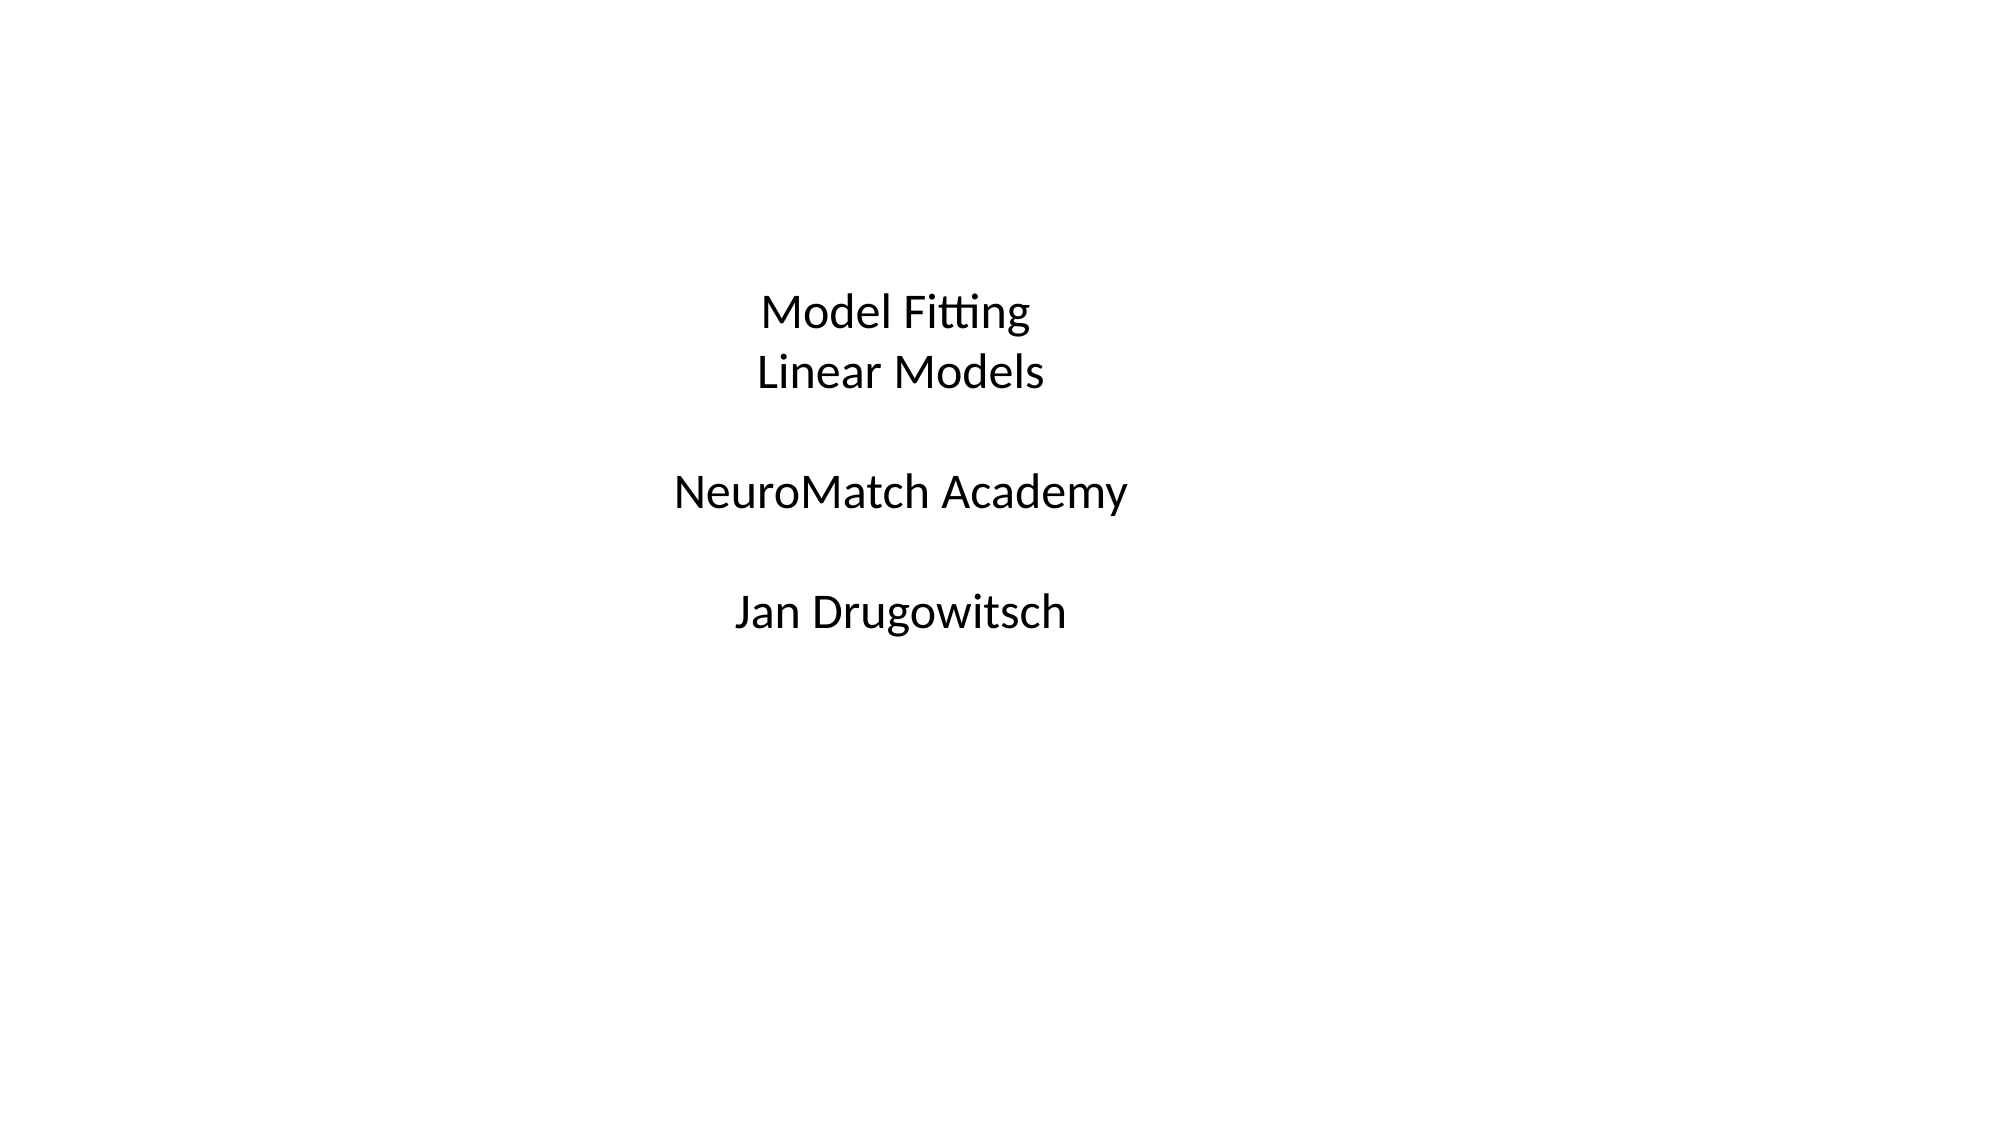

Model Fitting
Linear Models

NeuroMatch Academy

Jan Drugowitsch